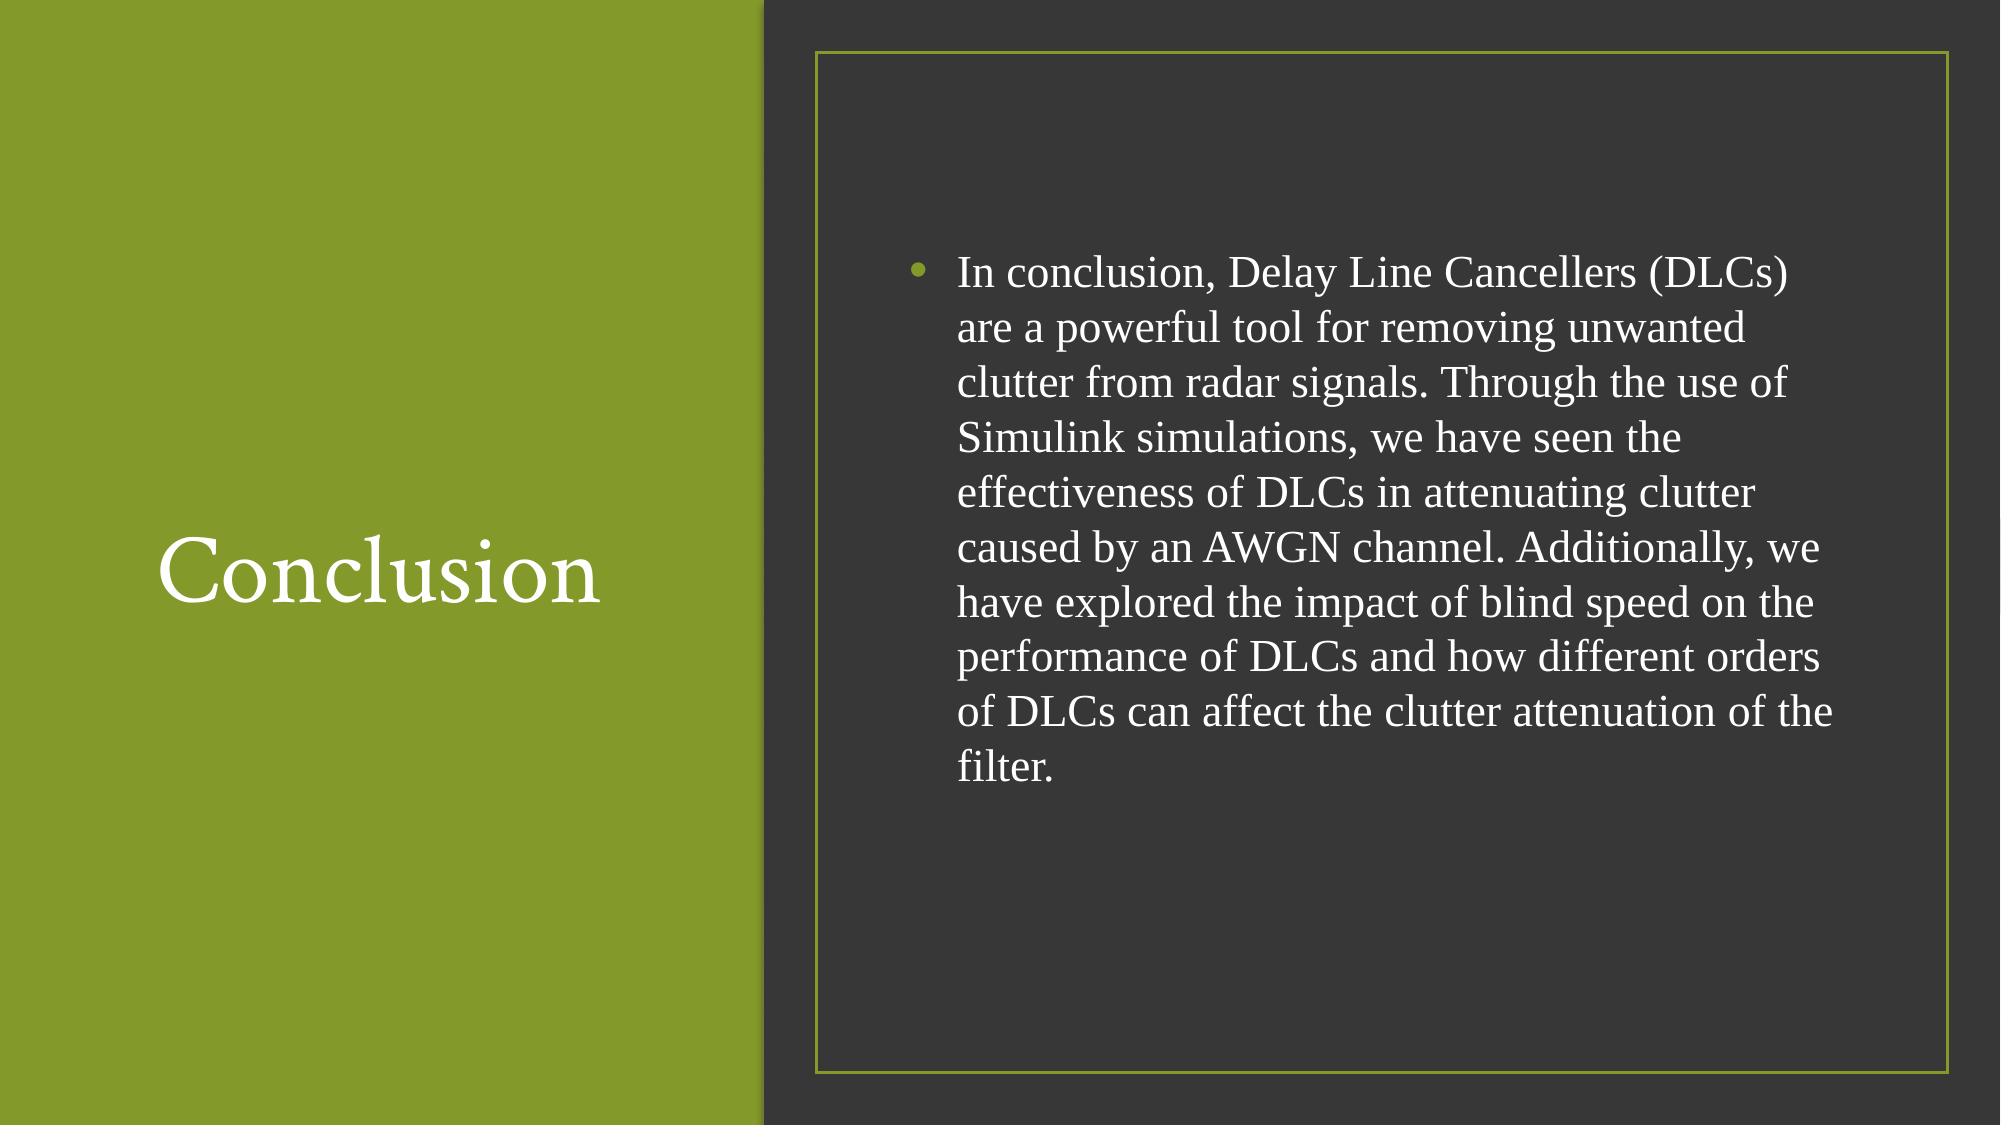

# Conclusion
In conclusion, Delay Line Cancellers (DLCs) are a powerful tool for removing unwanted clutter from radar signals. Through the use of Simulink simulations, we have seen the effectiveness of DLCs in attenuating clutter caused by an AWGN channel. Additionally, we have explored the impact of blind speed on the performance of DLCs and how different orders of DLCs can affect the clutter attenuation of the filter.